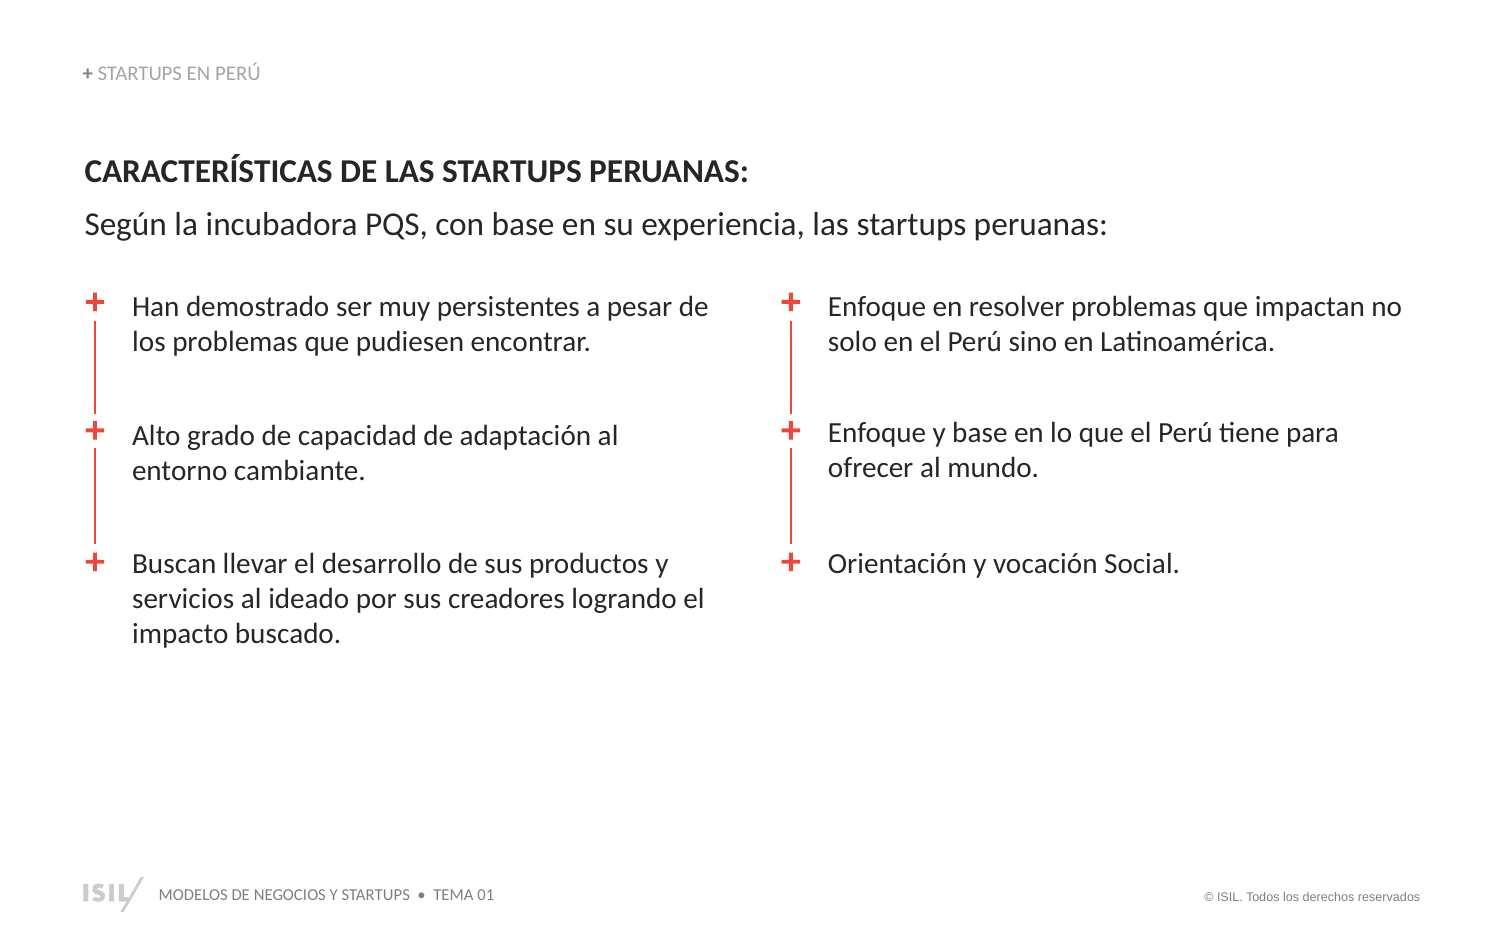

+ STARTUPS EN PERÚ
CARACTERÍSTICAS DE LAS STARTUPS PERUANAS:
Según la incubadora PQS, con base en su experiencia, las startups peruanas:
Han demostrado ser muy persistentes a pesar de los problemas que pudiesen encontrar.
Enfoque en resolver problemas que impactan no solo en el Perú sino en Latinoamérica.

Enfoque y base en lo que el Perú tiene para ofrecer al mundo.
Alto grado de capacidad de adaptación al entorno cambiante.

Buscan llevar el desarrollo de sus productos y servicios al ideado por sus creadores logrando el impacto buscado.
Orientación y vocación Social.